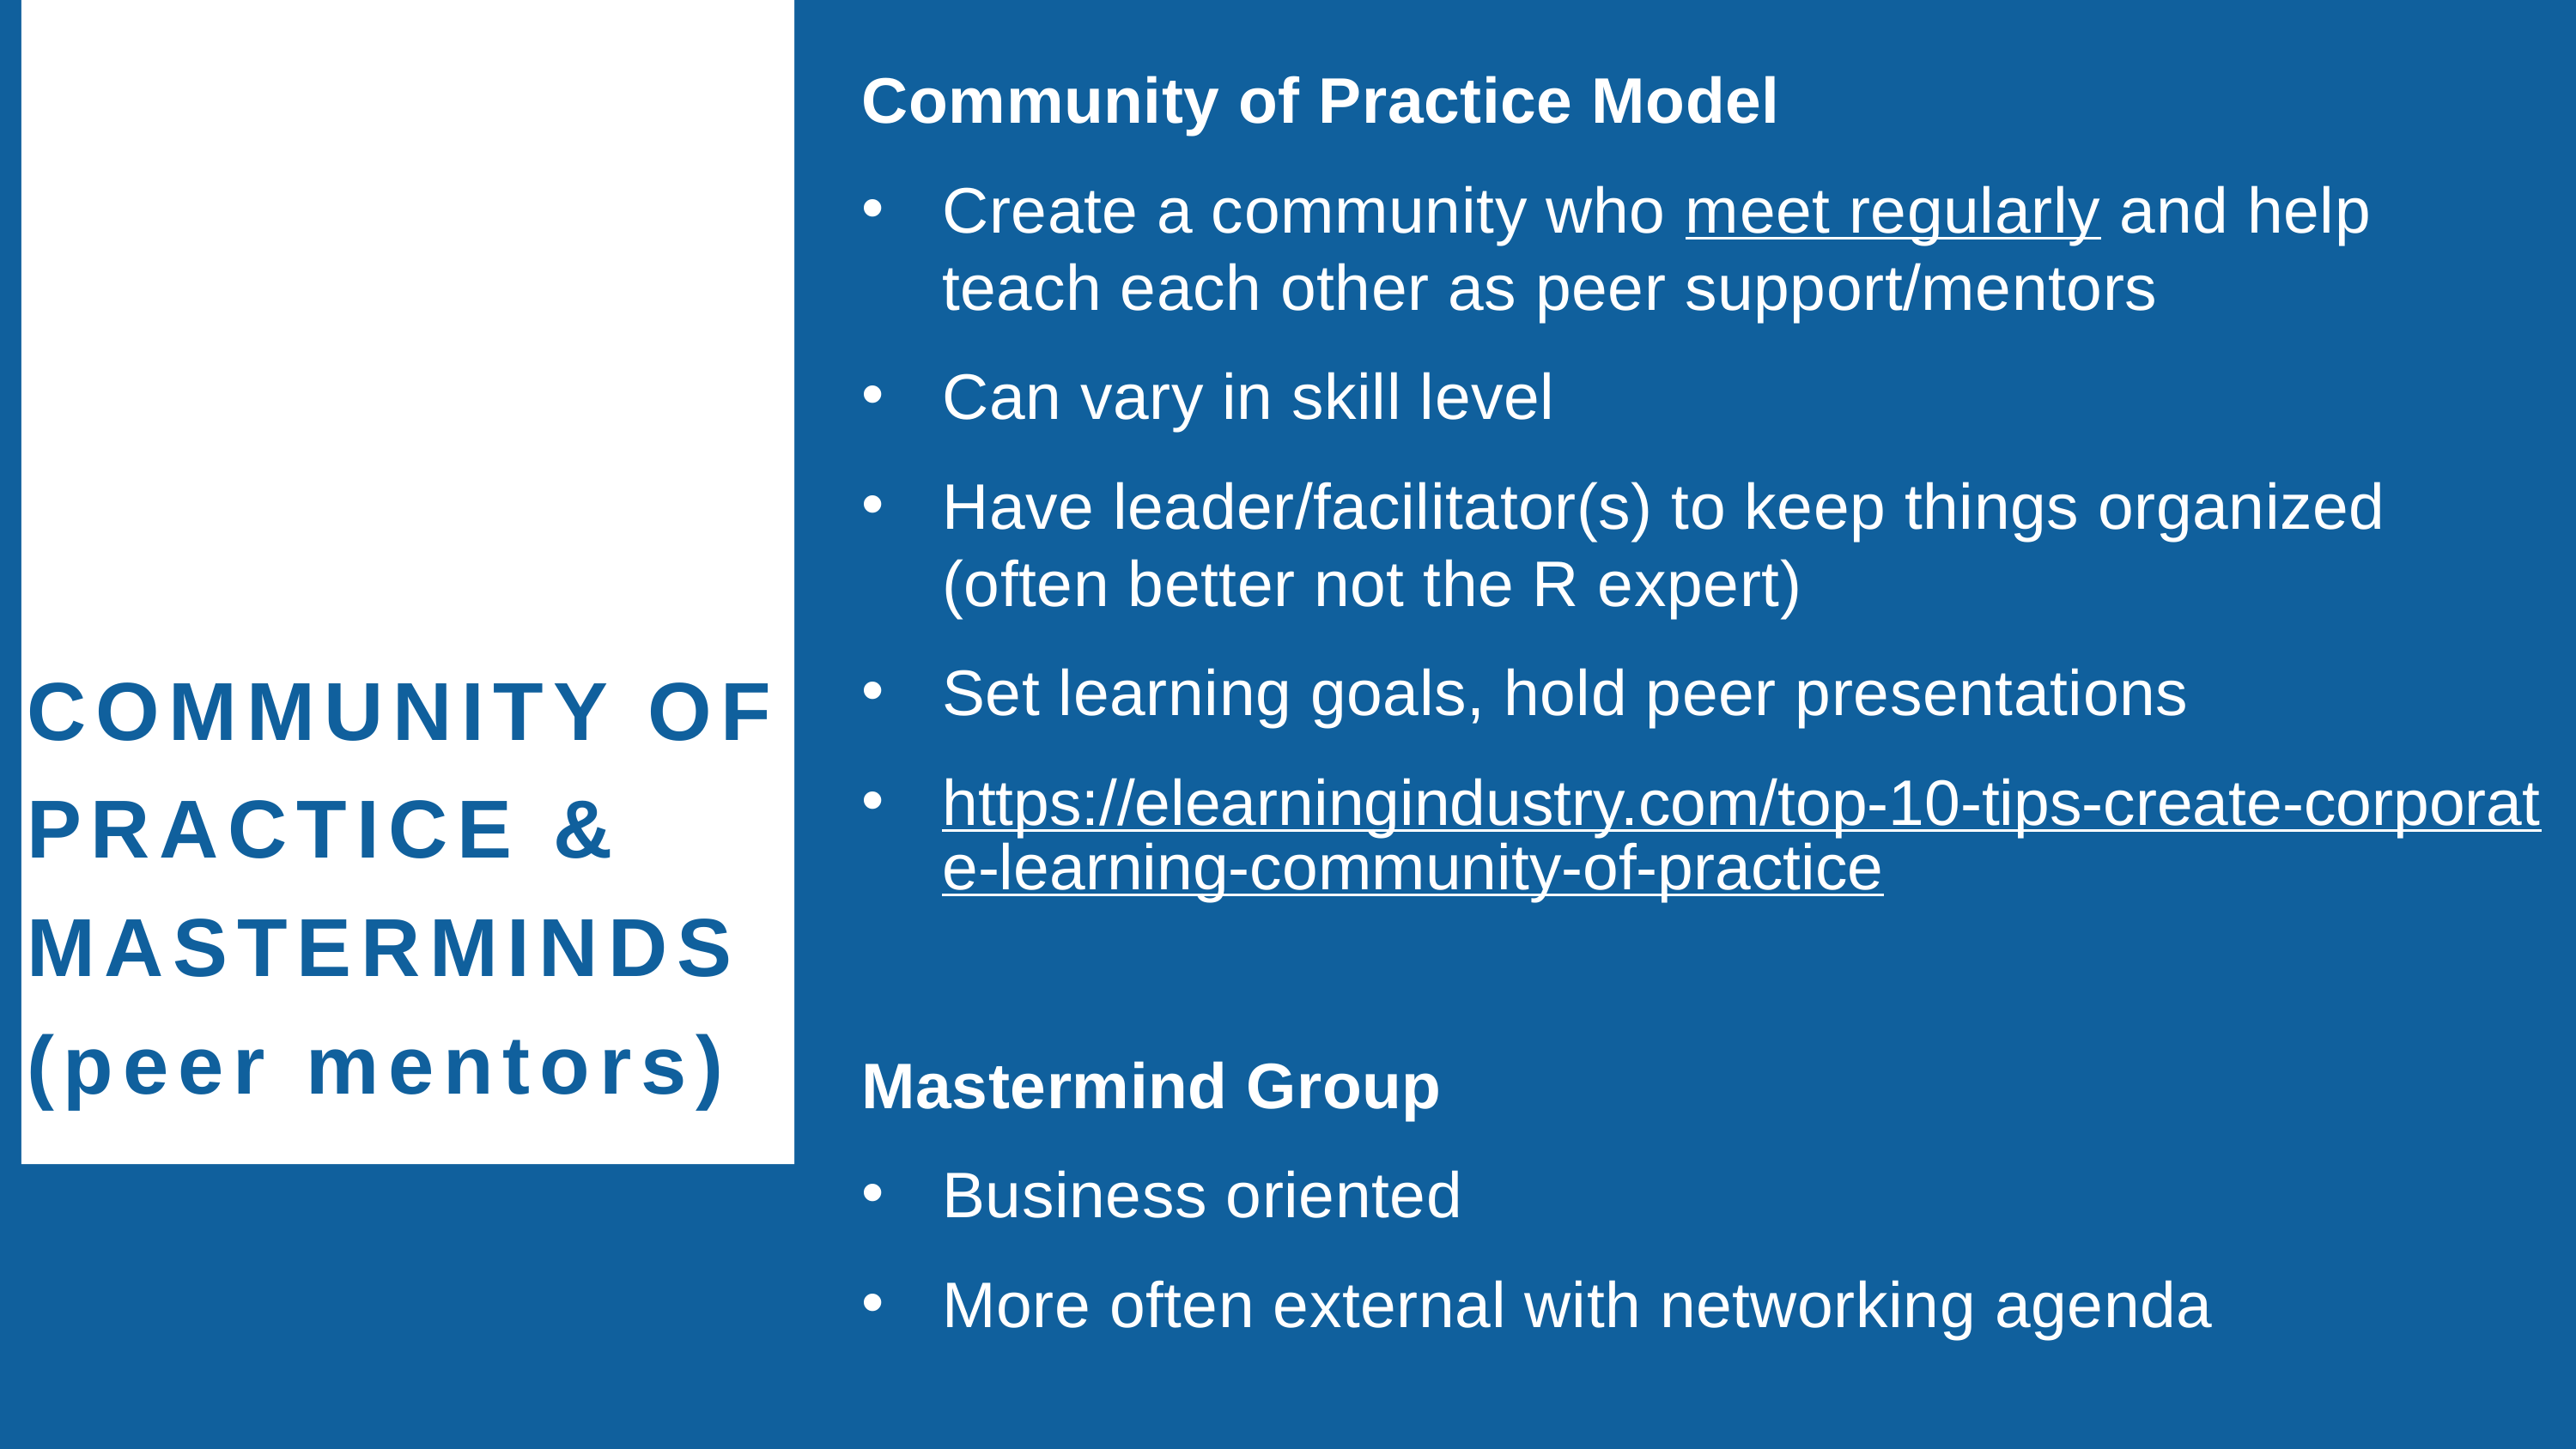

Community of Practice Model
Create a community who meet regularly and help teach each other as peer support/mentors
Can vary in skill level
Have leader/facilitator(s) to keep things organized (often better not the R expert)
Set learning goals, hold peer presentations
https://elearningindustry.com/top-10-tips-create-corporate-learning-community-of-practice

Mastermind Group
Business oriented
More often external with networking agenda

COMMUNITY OF PRACTICE & MASTERMINDS
(peer mentors)